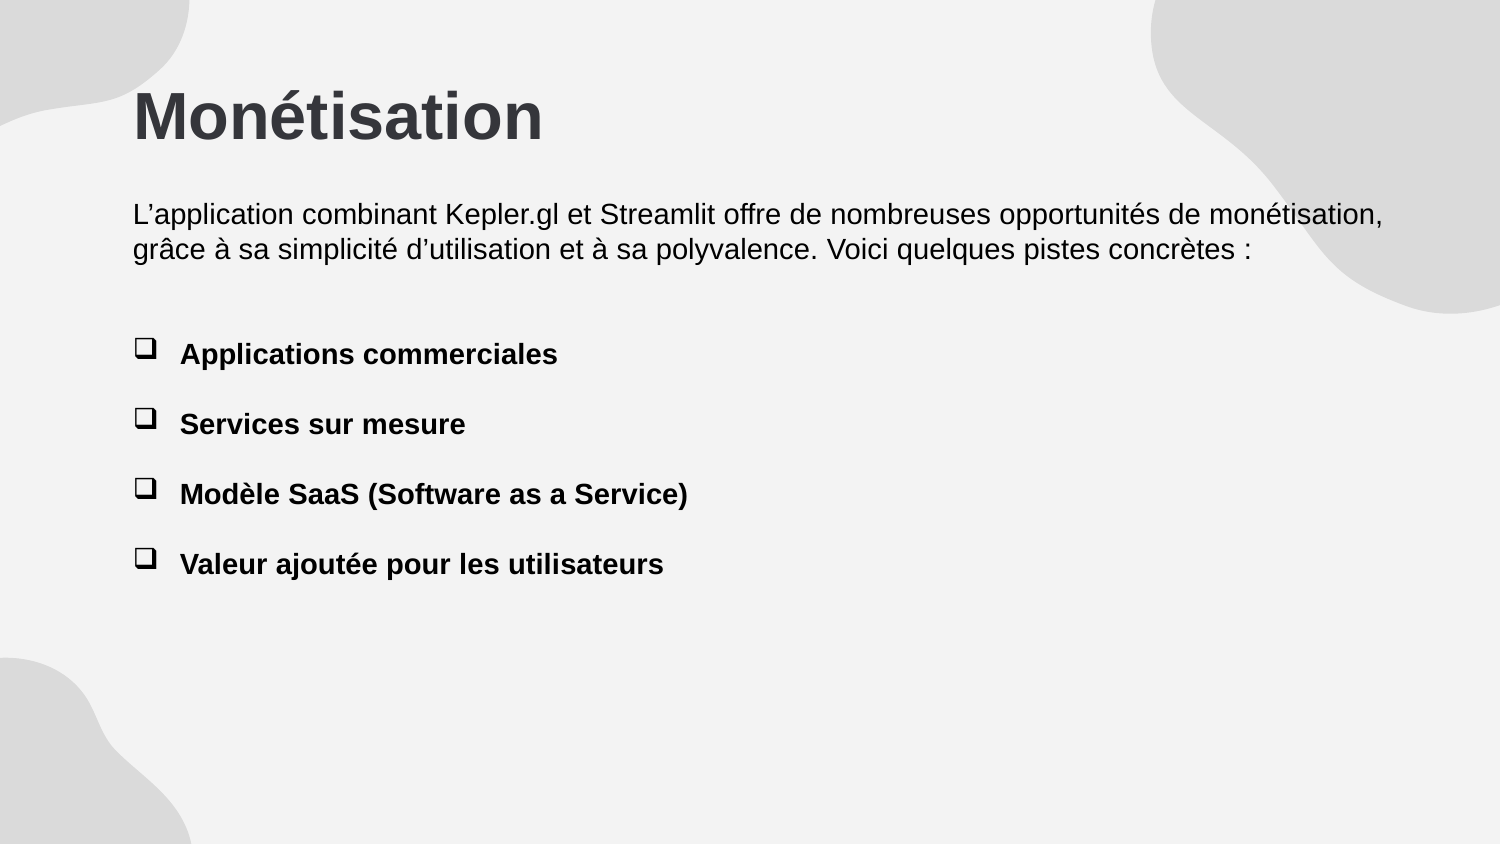

# Monétisation
L’application combinant Kepler.gl et Streamlit offre de nombreuses opportunités de monétisation, grâce à sa simplicité d’utilisation et à sa polyvalence. Voici quelques pistes concrètes :

Applications commerciales

Services sur mesure

Modèle SaaS (Software as a Service)

Valeur ajoutée pour les utilisateurs